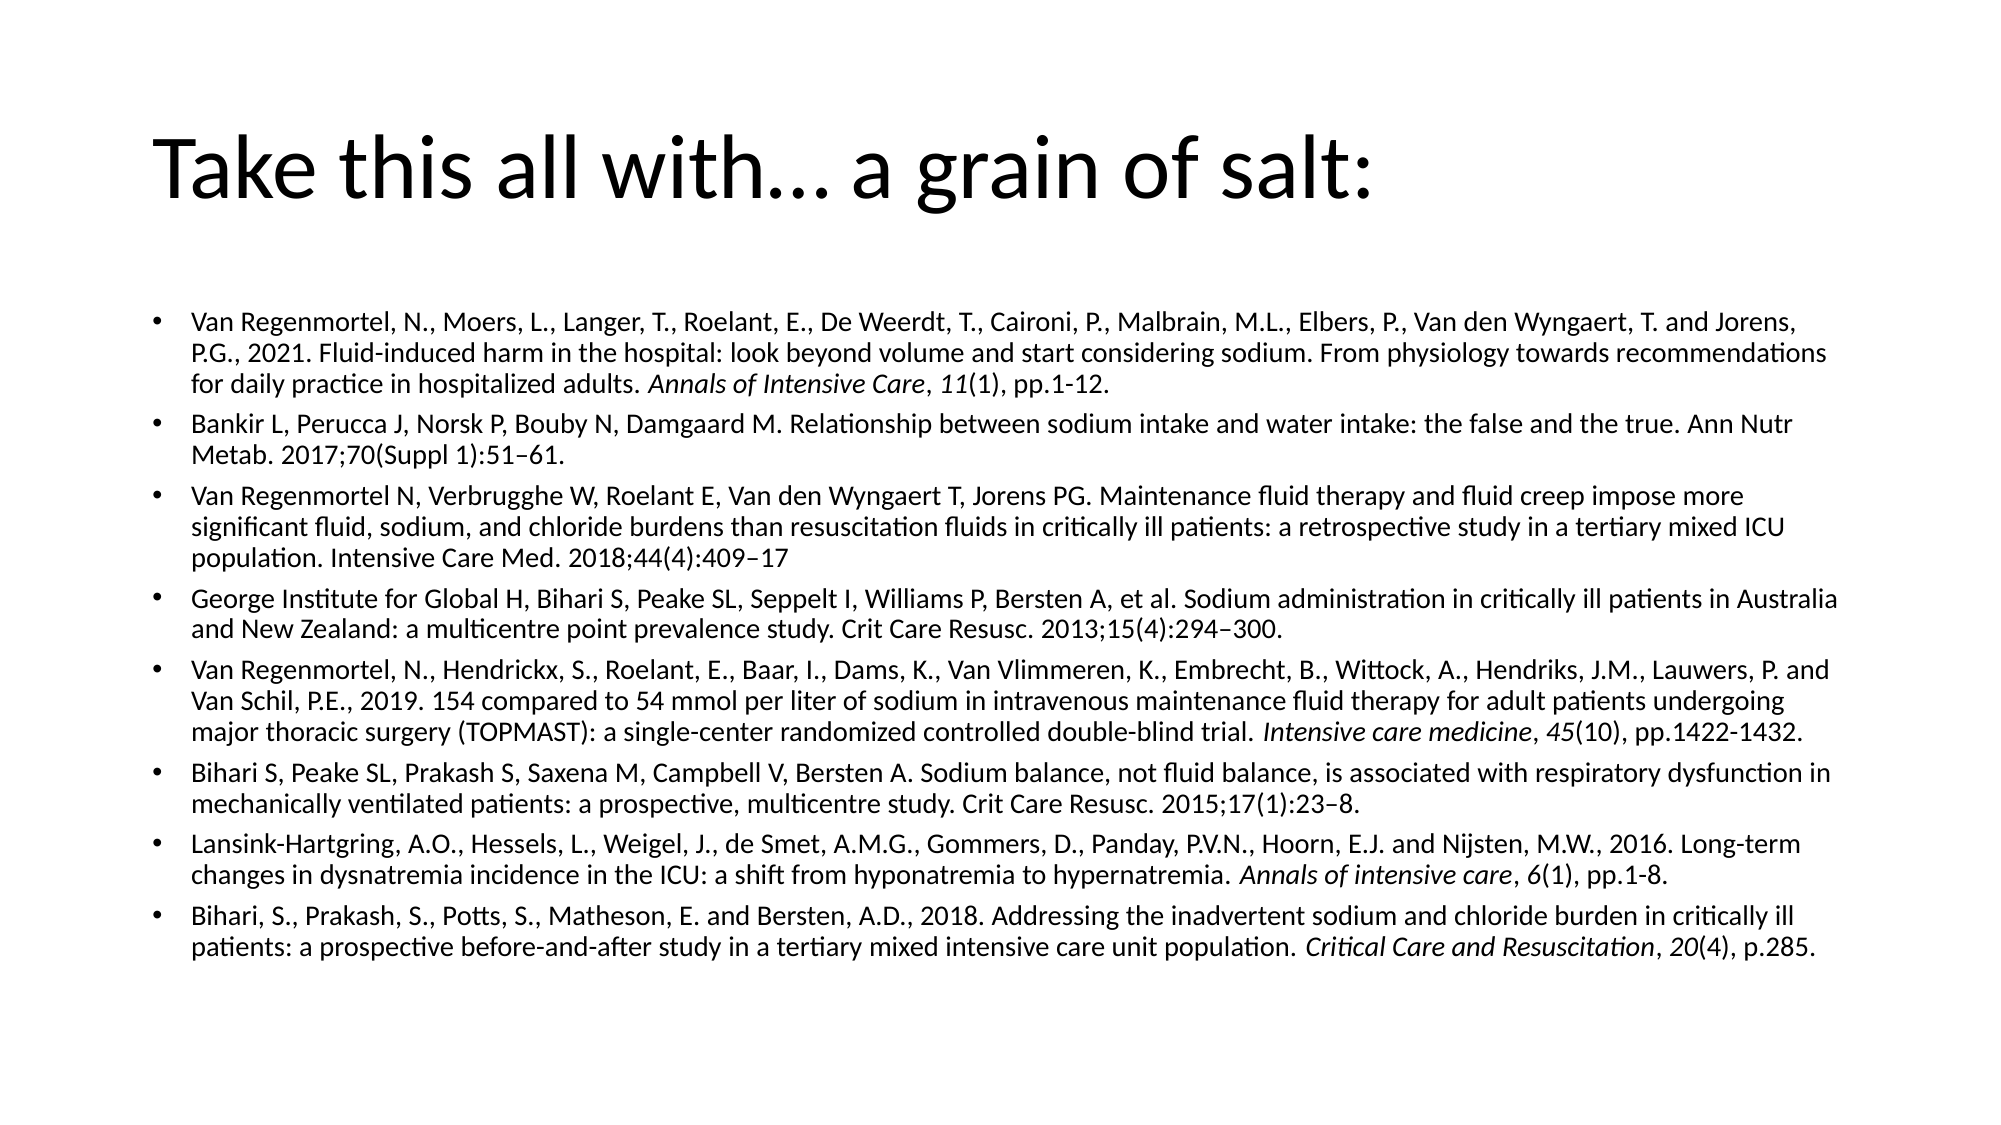

# Take this all with… a grain of salt:
Van Regenmortel, N., Moers, L., Langer, T., Roelant, E., De Weerdt, T., Caironi, P., Malbrain, M.L., Elbers, P., Van den Wyngaert, T. and Jorens, P.G., 2021. Fluid-induced harm in the hospital: look beyond volume and start considering sodium. From physiology towards recommendations for daily practice in hospitalized adults. Annals of Intensive Care, 11(1), pp.1-12.
Bankir L, Perucca J, Norsk P, Bouby N, Damgaard M. Relationship between sodium intake and water intake: the false and the true. Ann Nutr Metab. 2017;70(Suppl 1):51–61.
Van Regenmortel N, Verbrugghe W, Roelant E, Van den Wyngaert T, Jorens PG. Maintenance fluid therapy and fluid creep impose more significant fluid, sodium, and chloride burdens than resuscitation fluids in critically ill patients: a retrospective study in a tertiary mixed ICU population. Intensive Care Med. 2018;44(4):409–17
George Institute for Global H, Bihari S, Peake SL, Seppelt I, Williams P, Bersten A, et al. Sodium administration in critically ill patients in Australia and New Zealand: a multicentre point prevalence study. Crit Care Resusc. 2013;15(4):294–300.
Van Regenmortel, N., Hendrickx, S., Roelant, E., Baar, I., Dams, K., Van Vlimmeren, K., Embrecht, B., Wittock, A., Hendriks, J.M., Lauwers, P. and Van Schil, P.E., 2019. 154 compared to 54 mmol per liter of sodium in intravenous maintenance fluid therapy for adult patients undergoing major thoracic surgery (TOPMAST): a single-center randomized controlled double-blind trial. Intensive care medicine, 45(10), pp.1422-1432.
Bihari S, Peake SL, Prakash S, Saxena M, Campbell V, Bersten A. Sodium balance, not fluid balance, is associated with respiratory dysfunction in mechanically ventilated patients: a prospective, multicentre study. Crit Care Resusc. 2015;17(1):23–8.
Lansink-Hartgring, A.O., Hessels, L., Weigel, J., de Smet, A.M.G., Gommers, D., Panday, P.V.N., Hoorn, E.J. and Nijsten, M.W., 2016. Long-term changes in dysnatremia incidence in the ICU: a shift from hyponatremia to hypernatremia. Annals of intensive care, 6(1), pp.1-8.
Bihari, S., Prakash, S., Potts, S., Matheson, E. and Bersten, A.D., 2018. Addressing the inadvertent sodium and chloride burden in critically ill patients: a prospective before-and-after study in a tertiary mixed intensive care unit population. Critical Care and Resuscitation, 20(4), p.285.